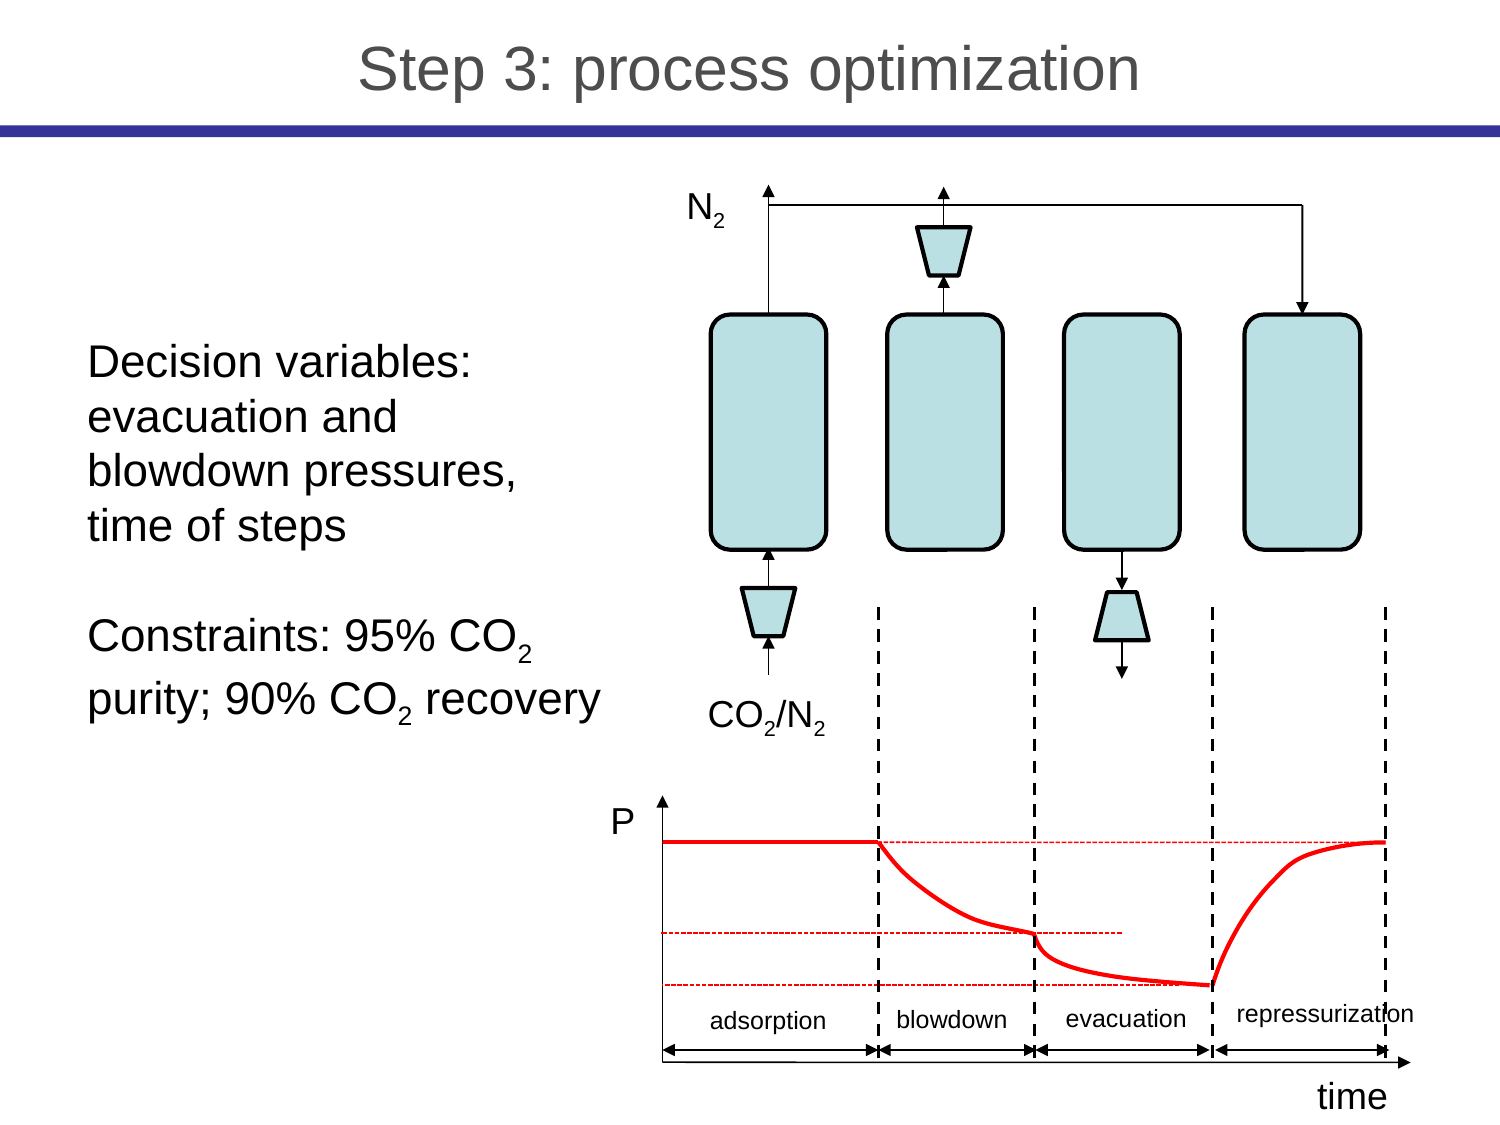

Step 3: process optimization

N2

Decision variables: evacuation and blowdown pressures, time of steps

Constraints: 95% CO2 purity; 90% CO2 recovery

CO2/N2
P

repressurization
evacuation
blowdown
adsorption
time